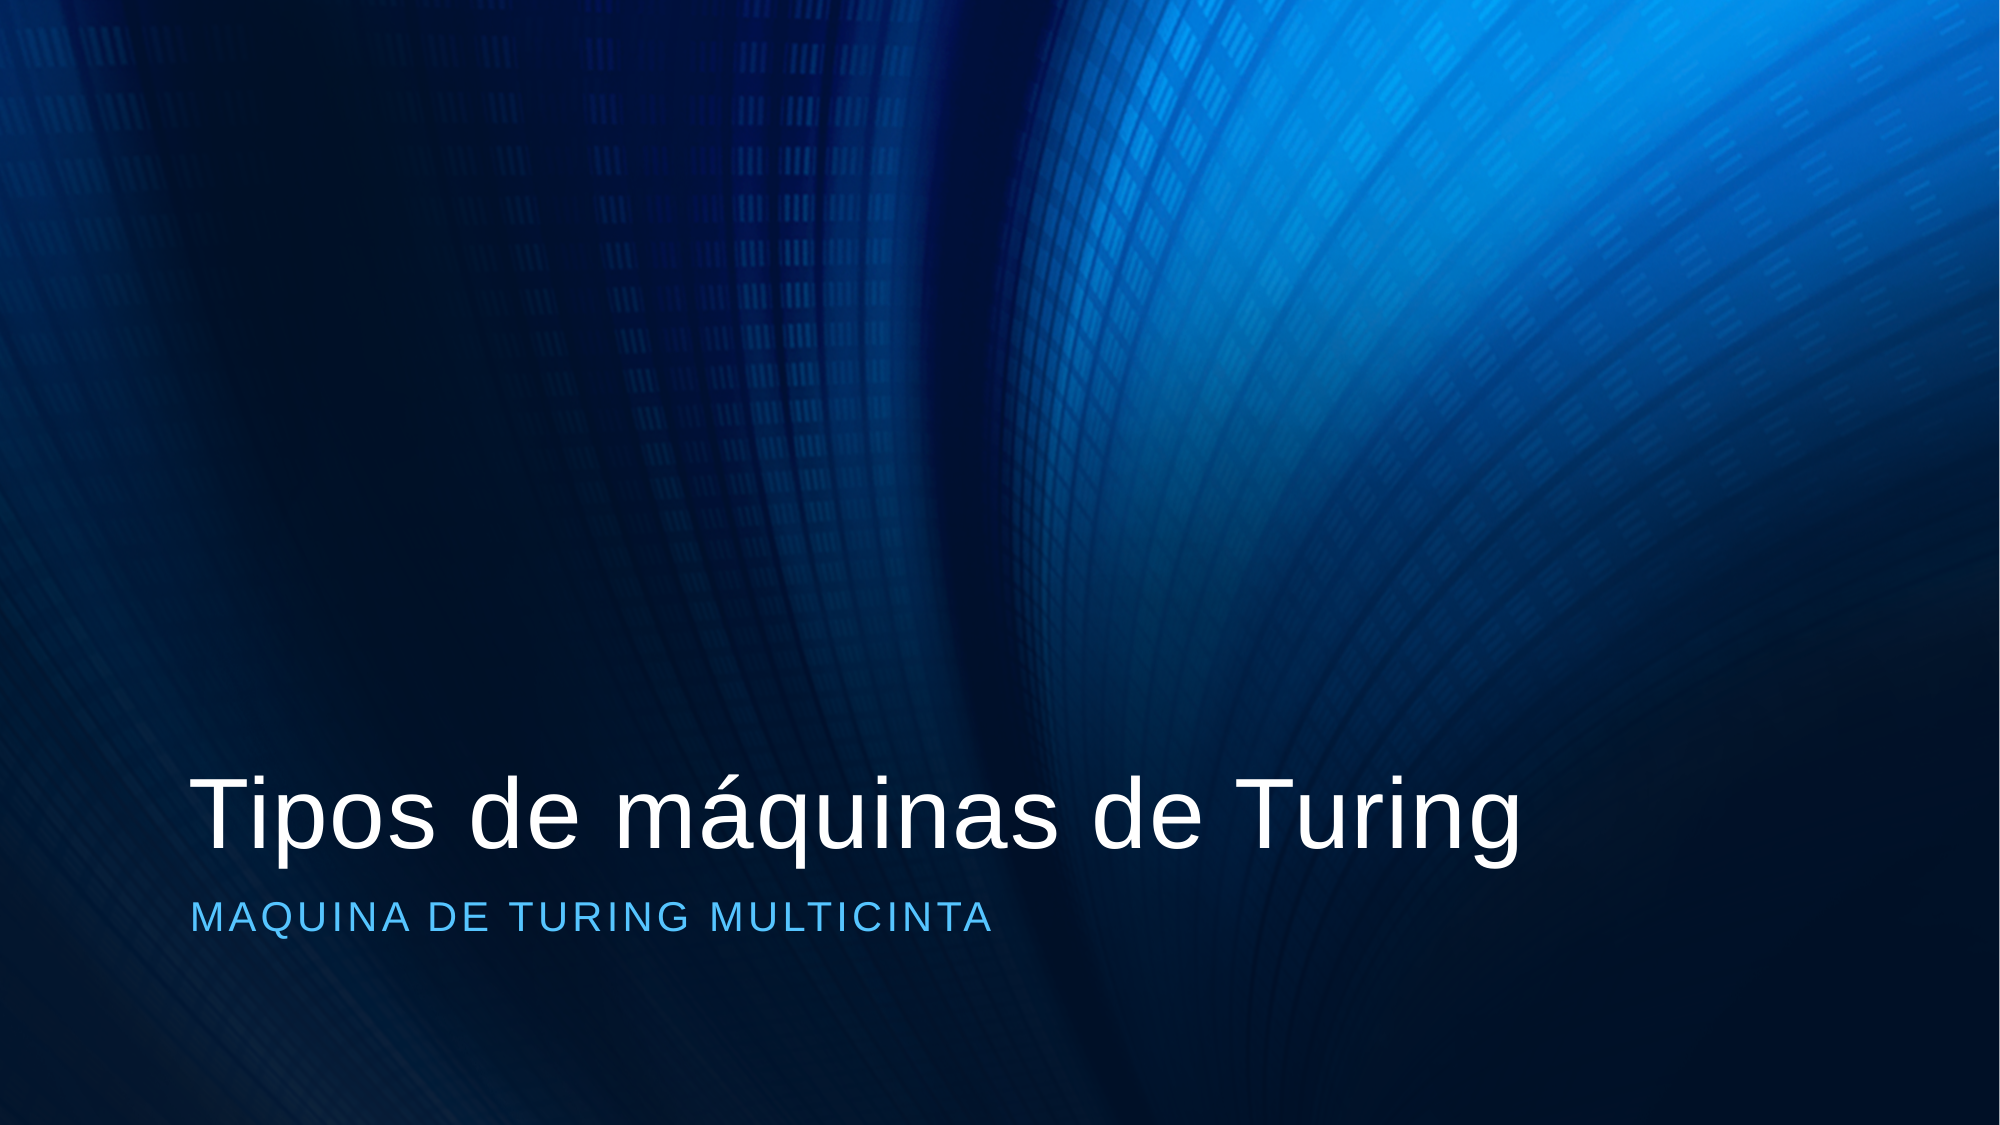

# Tipos de máquinas de Turing
Maquina de Turing Multicinta